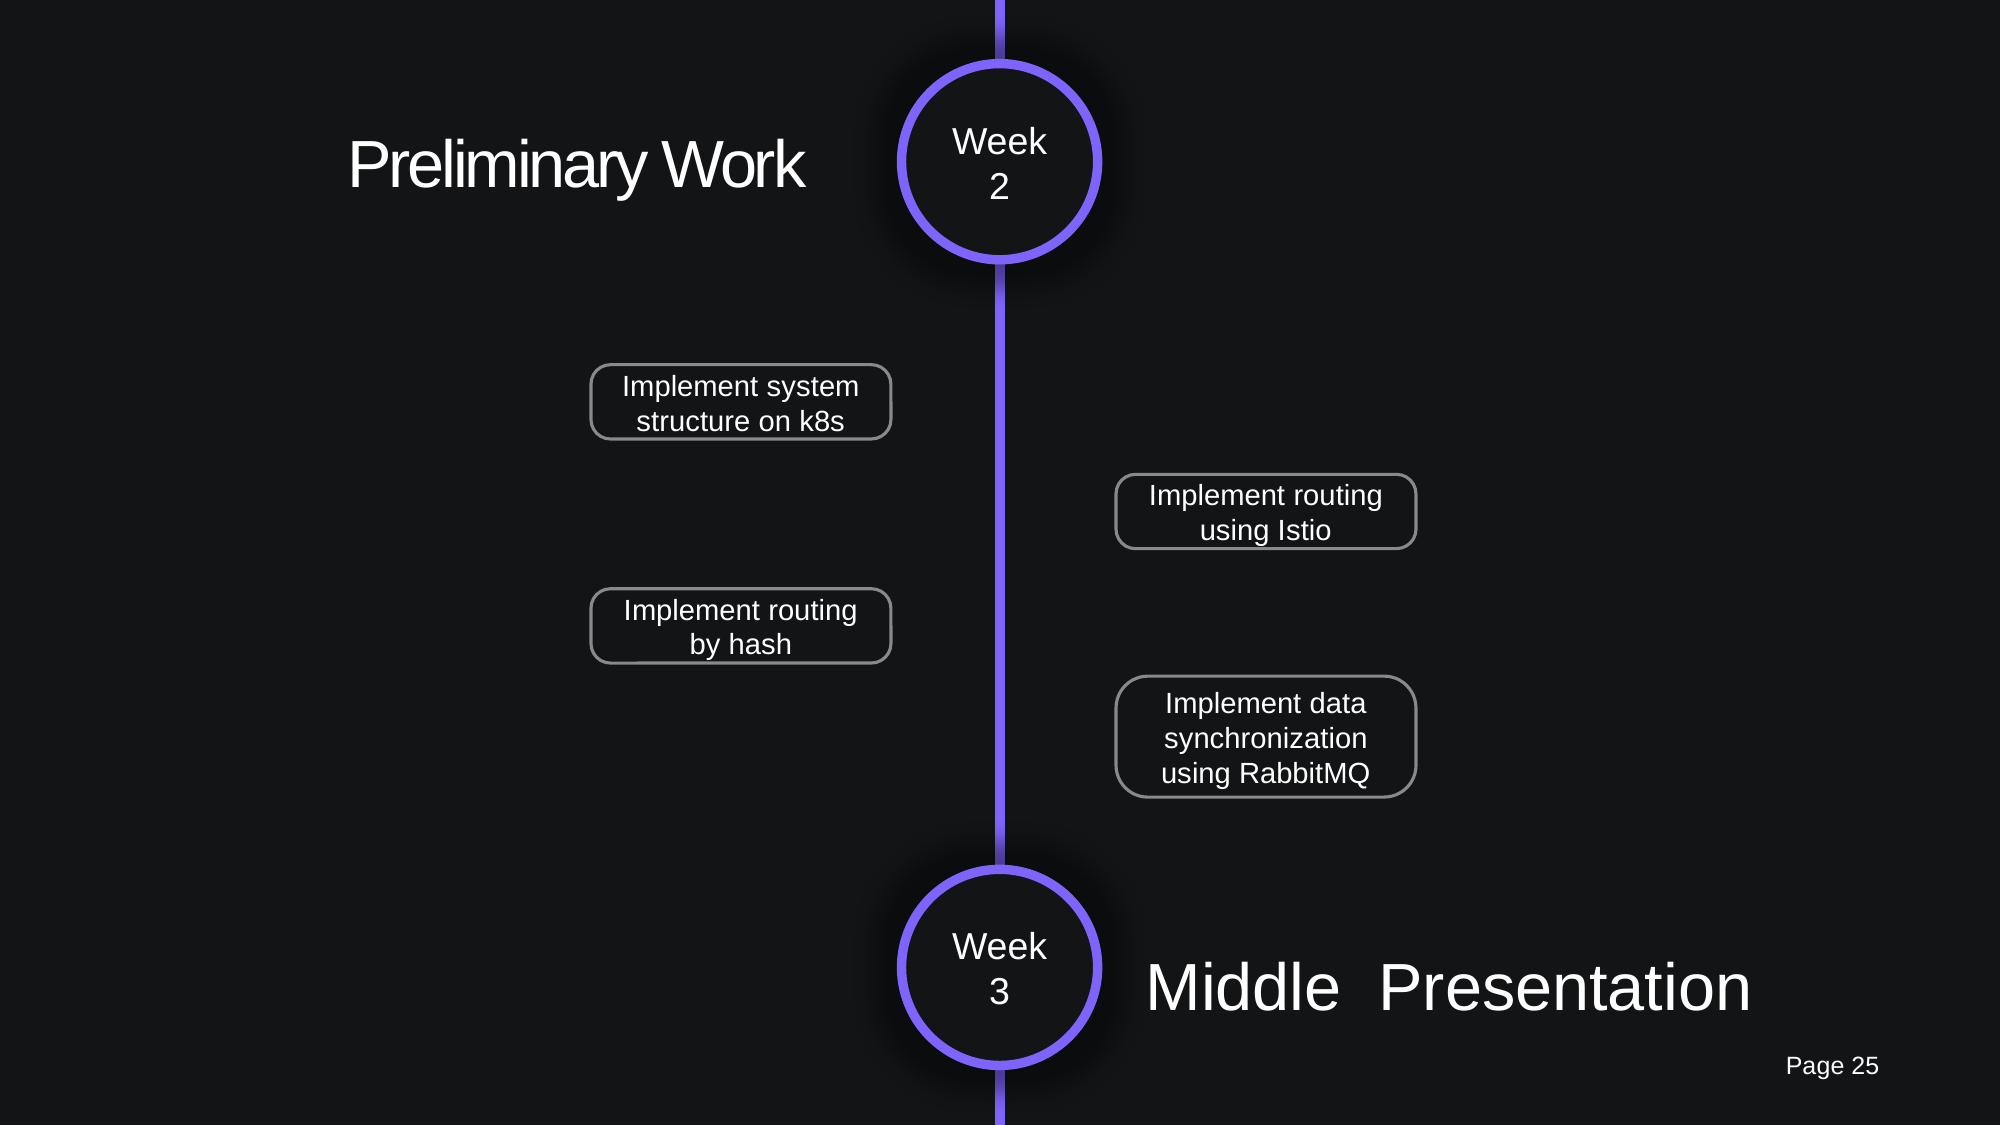

Week 2
Preliminary Work
Implement system structure on k8s
Implement routing using Istio
Implement routing by hash
Implement data synchronization using RabbitMQ
Week 3
Middle  Presentation